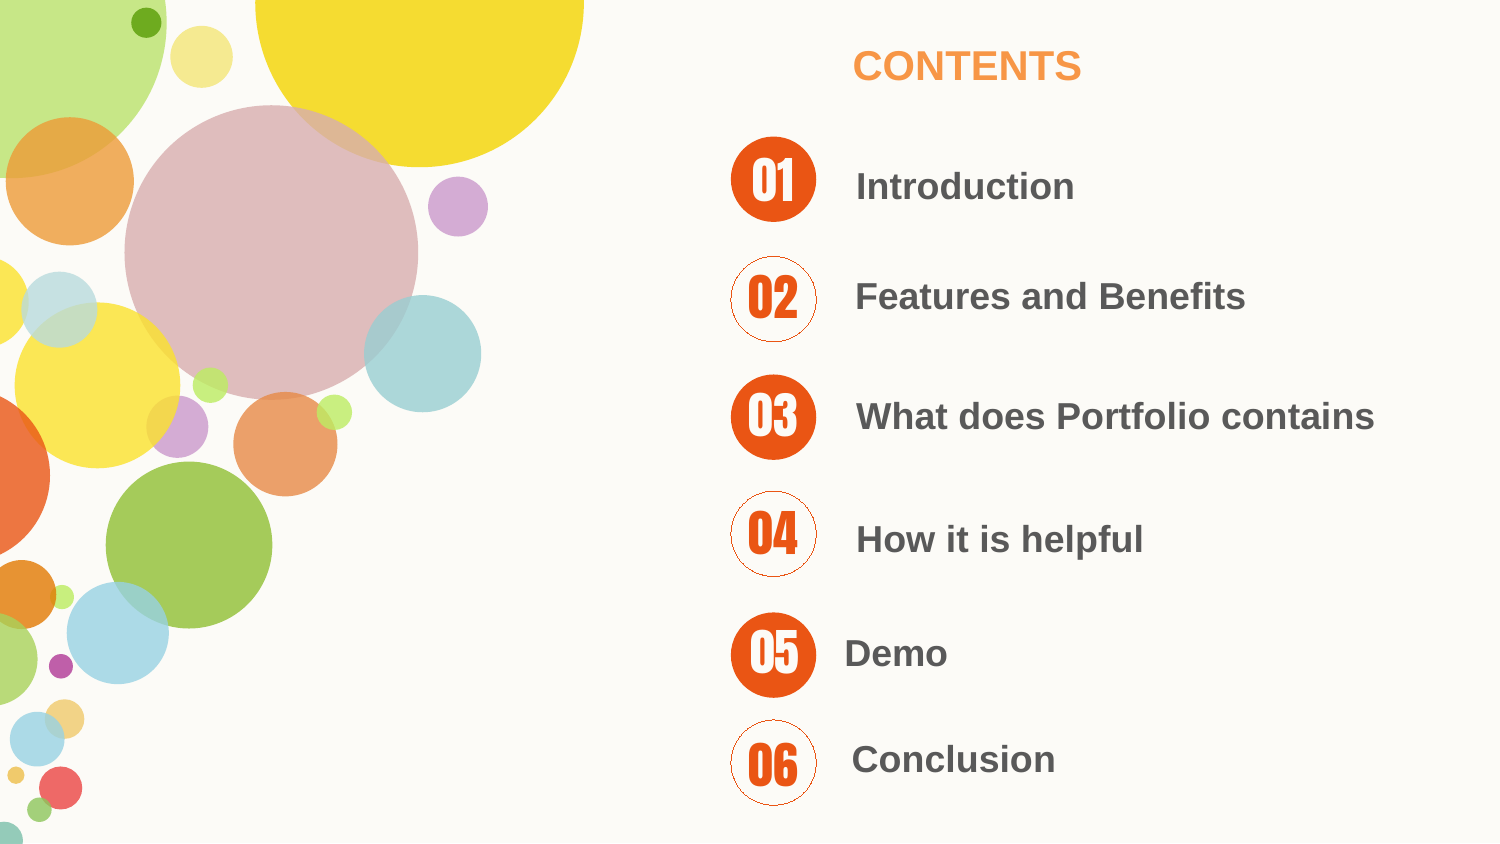

CONTENTS

01
Introduction

02

 Features and Benefits

03

What does Portfolio contains

04
How it is helpful

 05
Demo

Conclusion
06